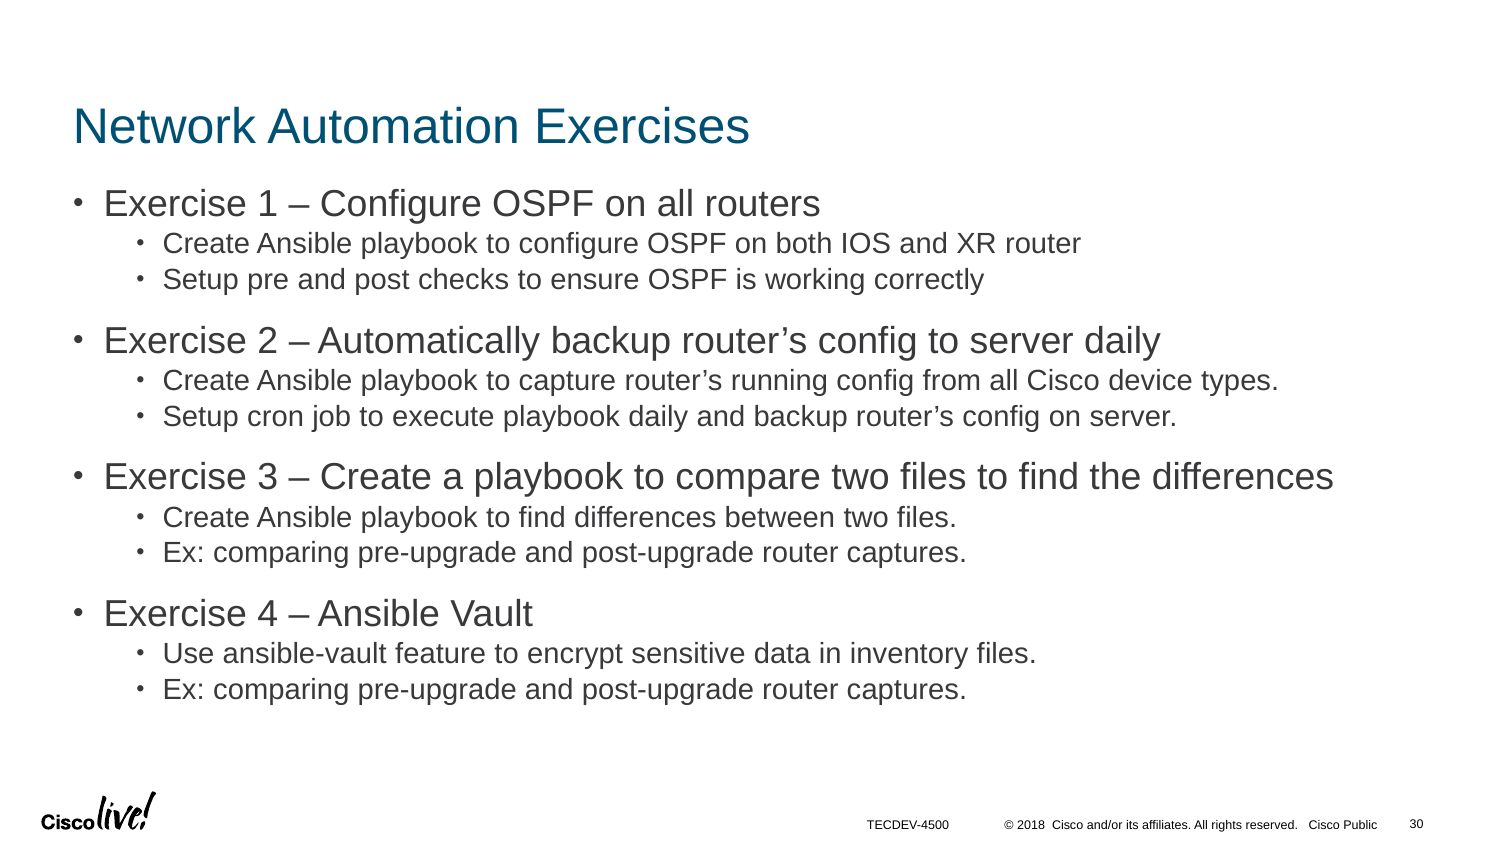

# Network Automation Exercises
Exercise 1 – Configure OSPF on all routers
Create Ansible playbook to configure OSPF on both IOS and XR router
Setup pre and post checks to ensure OSPF is working correctly
Exercise 2 – Automatically backup router’s config to server daily
Create Ansible playbook to capture router’s running config from all Cisco device types.
Setup cron job to execute playbook daily and backup router’s config on server.
Exercise 3 – Create a playbook to compare two files to find the differences
Create Ansible playbook to find differences between two files.
Ex: comparing pre-upgrade and post-upgrade router captures.
Exercise 4 – Ansible Vault
Use ansible-vault feature to encrypt sensitive data in inventory files.
Ex: comparing pre-upgrade and post-upgrade router captures.

30
TECDEV-4500